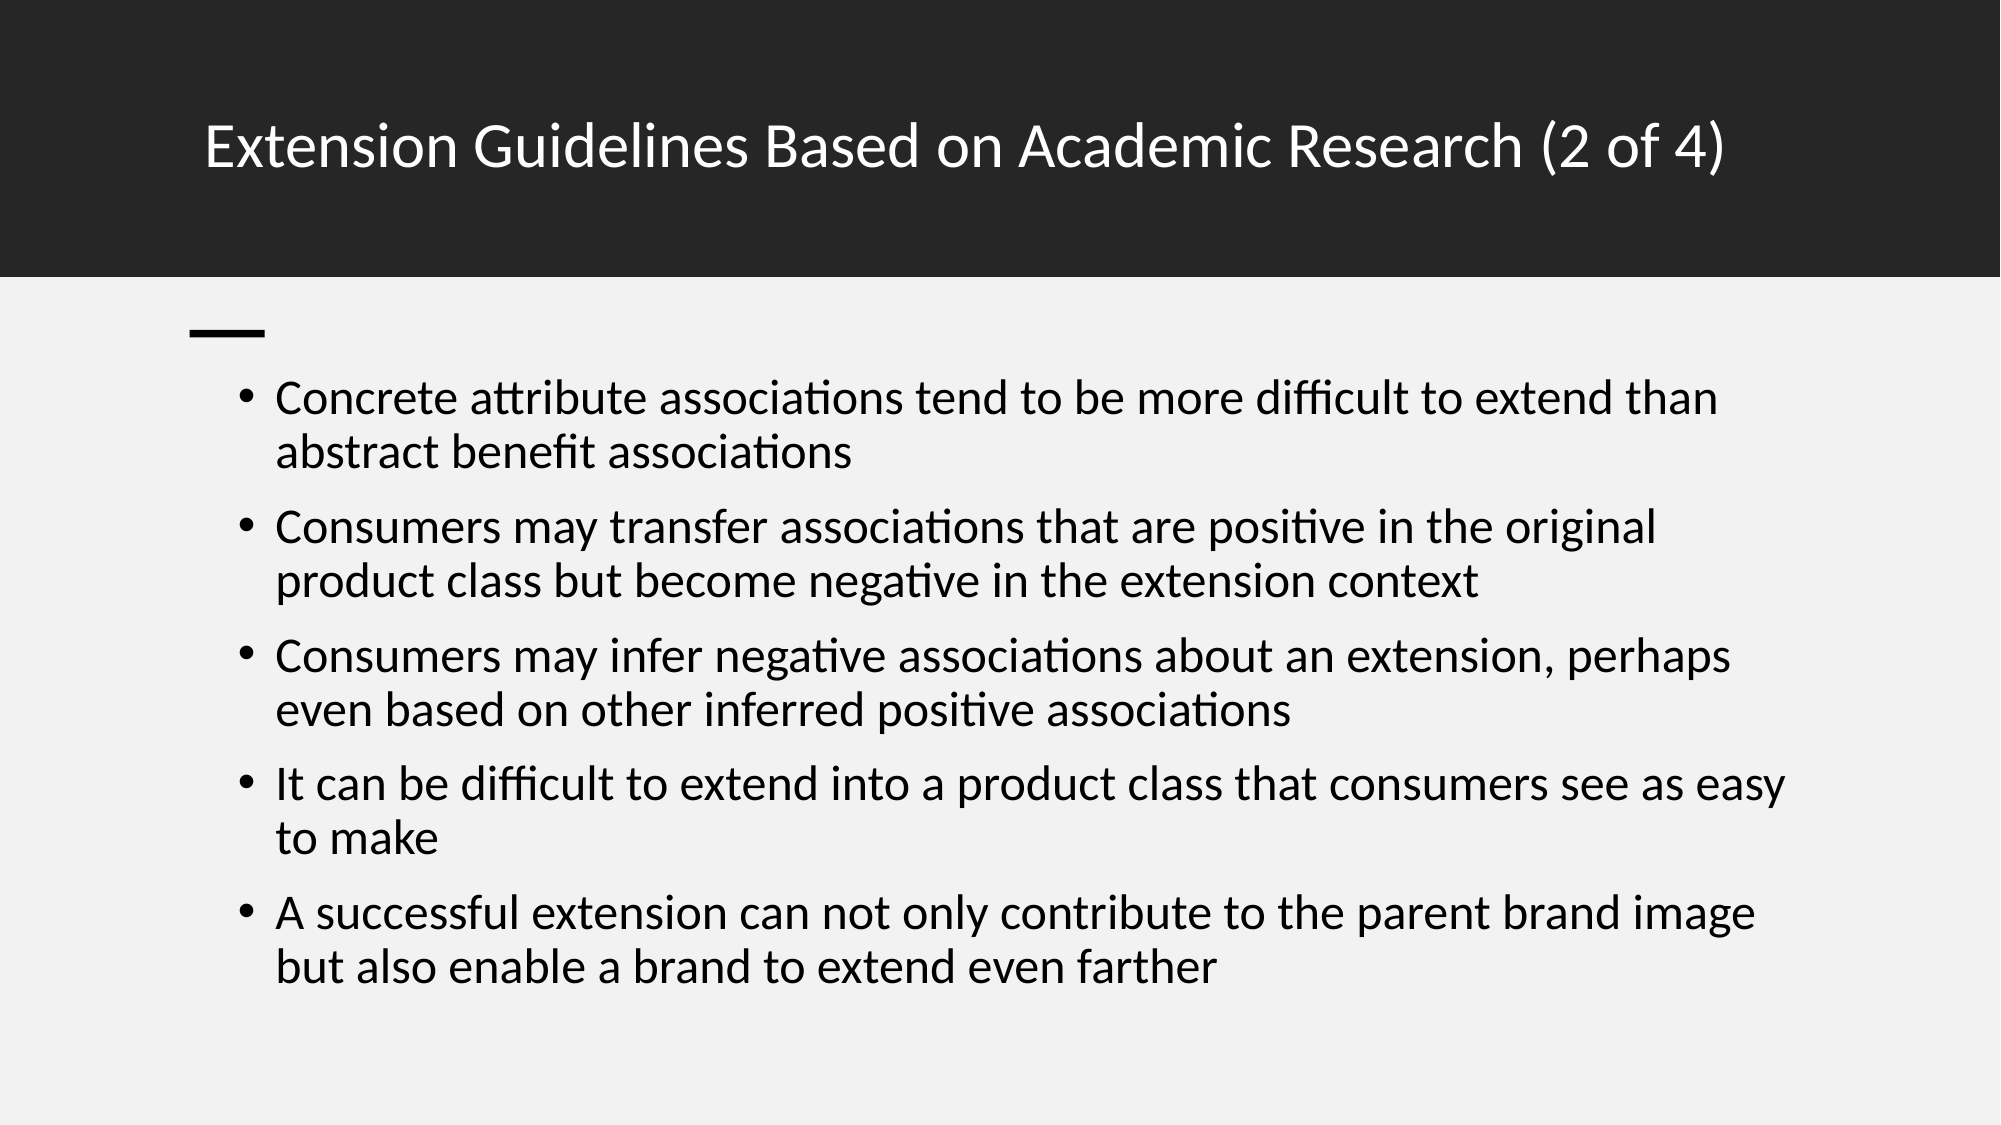

# Extension Guidelines Based on Academic Research (2 of 4)

Concrete attribute associations tend to be more difficult to extend than abstract benefit associations
Consumers may transfer associations that are positive in the original product class but become negative in the extension context
Consumers may infer negative associations about an extension, perhaps even based on other inferred positive associations
It can be difficult to extend into a product class that consumers see as easy to make
A successful extension can not only contribute to the parent brand image but also enable a brand to extend even farther